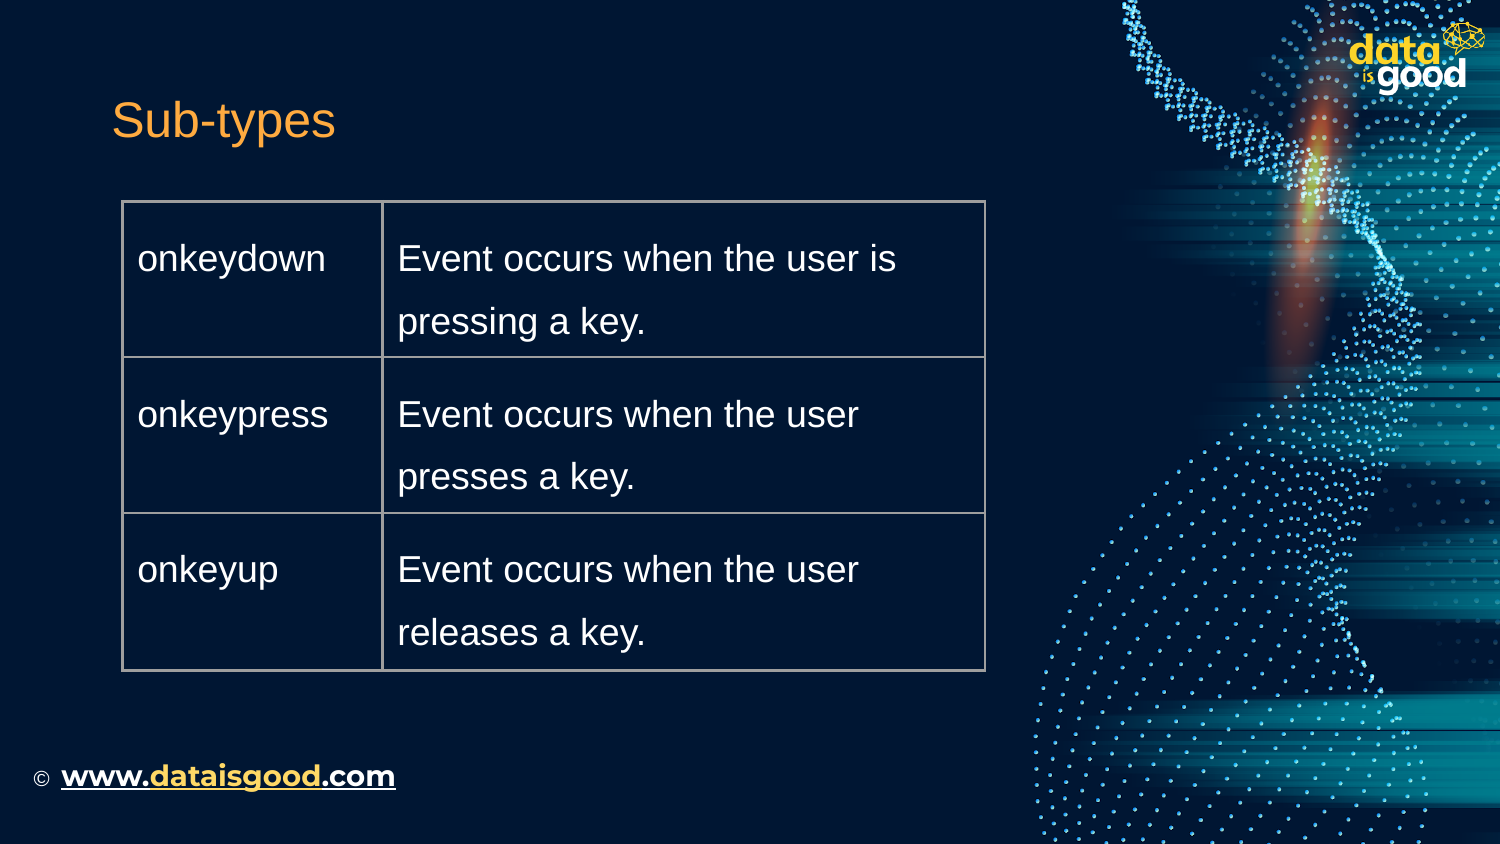

# Sub-types
| onkeydown | Event occurs when the user is pressing a key. |
| --- | --- |
| onkeypress | Event occurs when the user presses a key. |
| onkeyup | Event occurs when the user releases a key. |